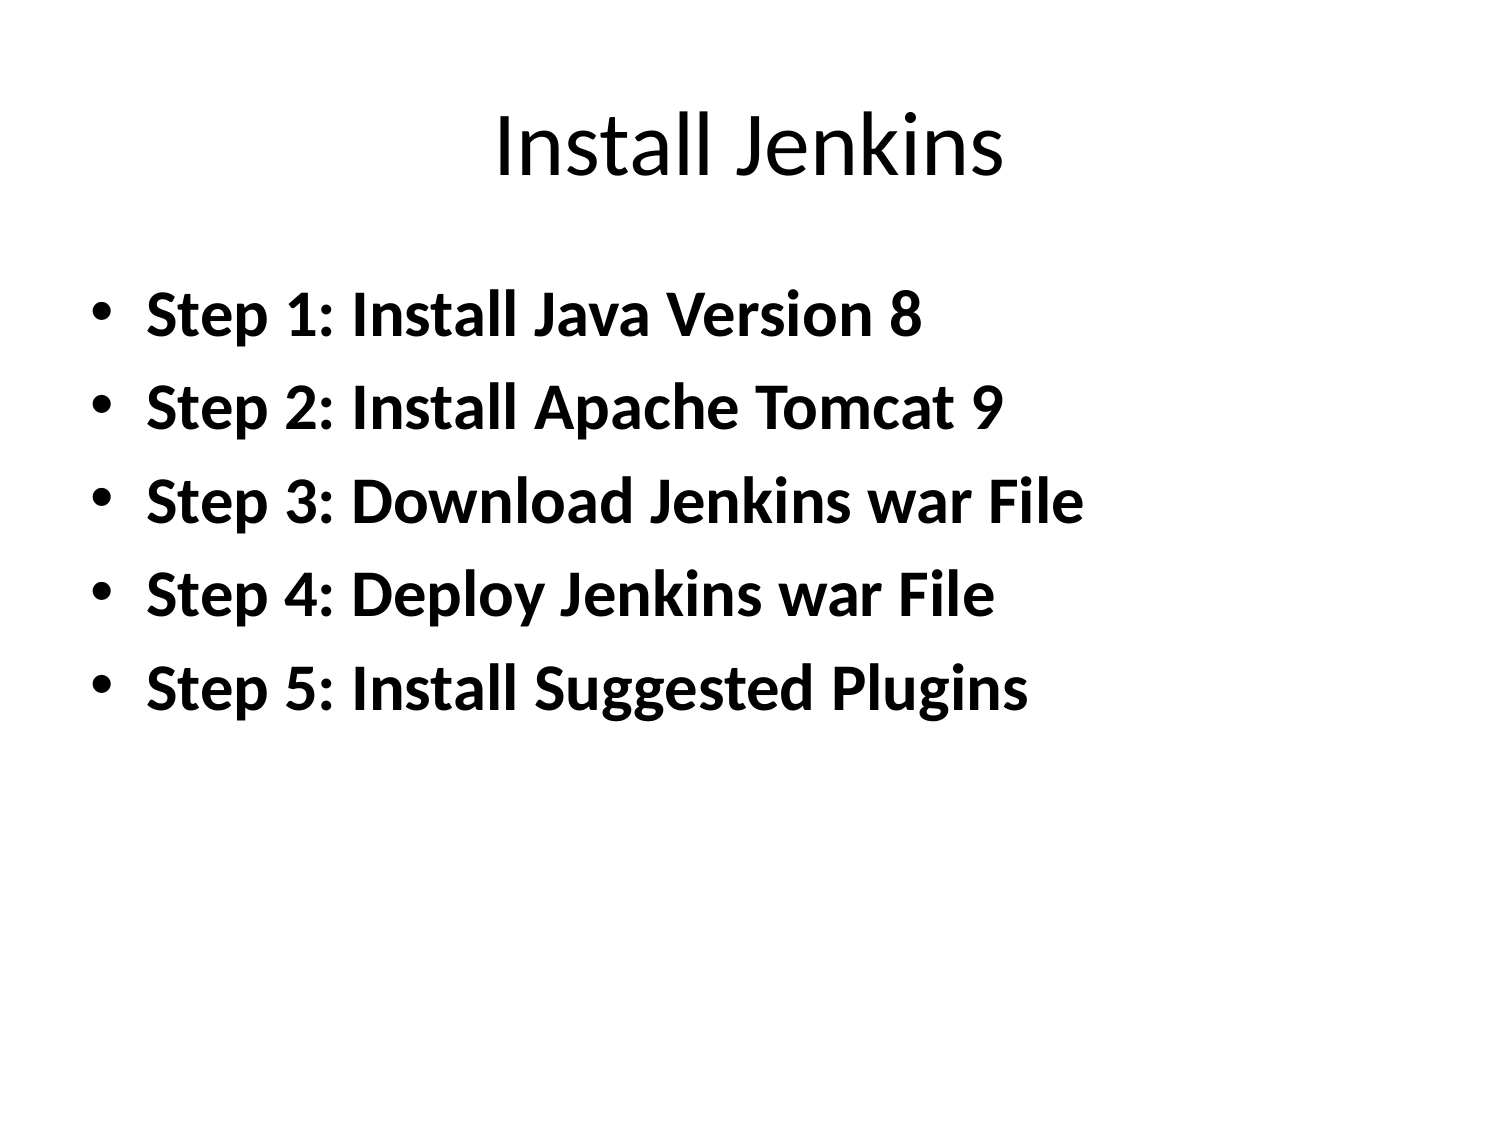

# Install Jenkins
Step 1: Install Java Version 8
Step 2: Install Apache Tomcat 9
Step 3: Download Jenkins war File
Step 4: Deploy Jenkins war File
Step 5: Install Suggested Plugins